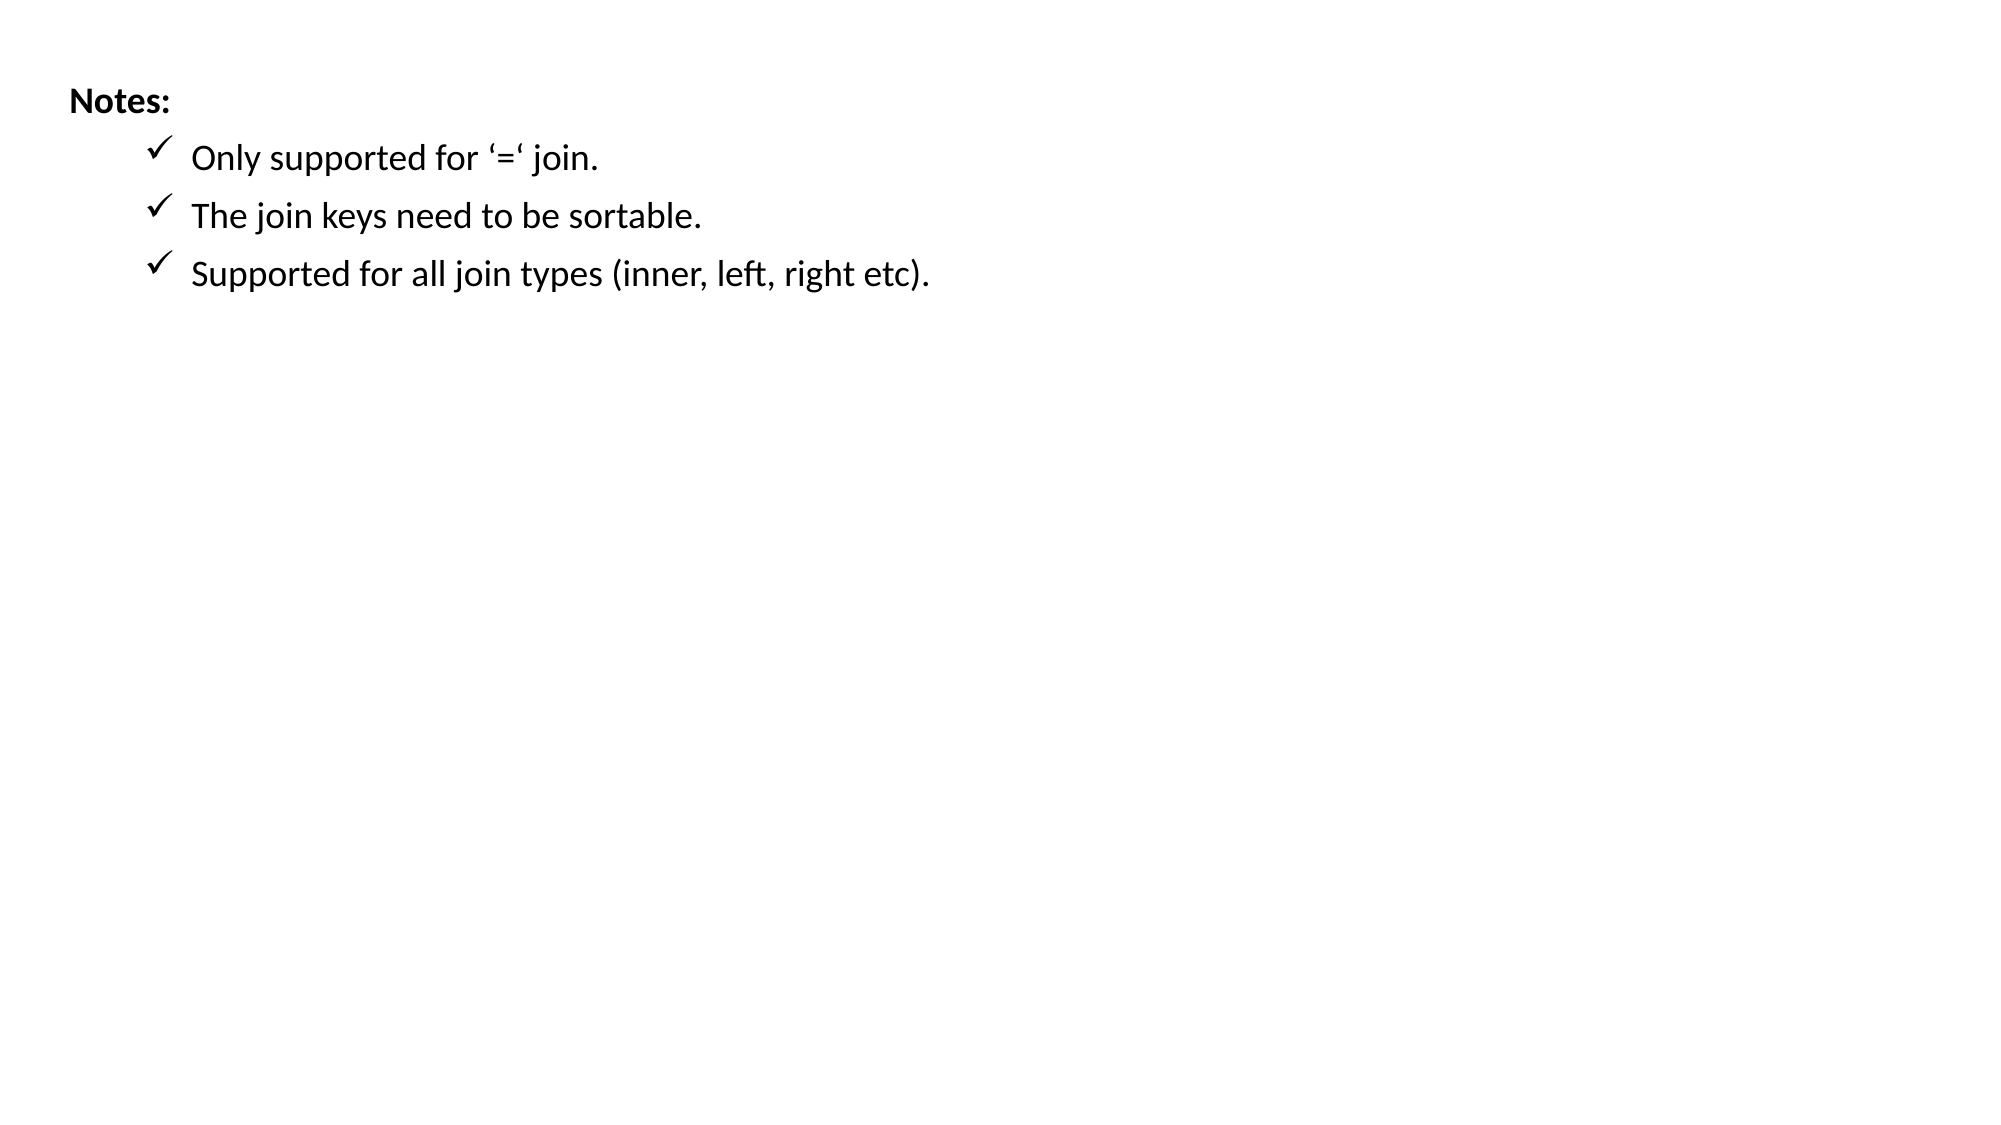

Notes:
Only supported for ‘=‘ join.
The join keys need to be sortable.
Supported for all join types (inner, left, right etc).